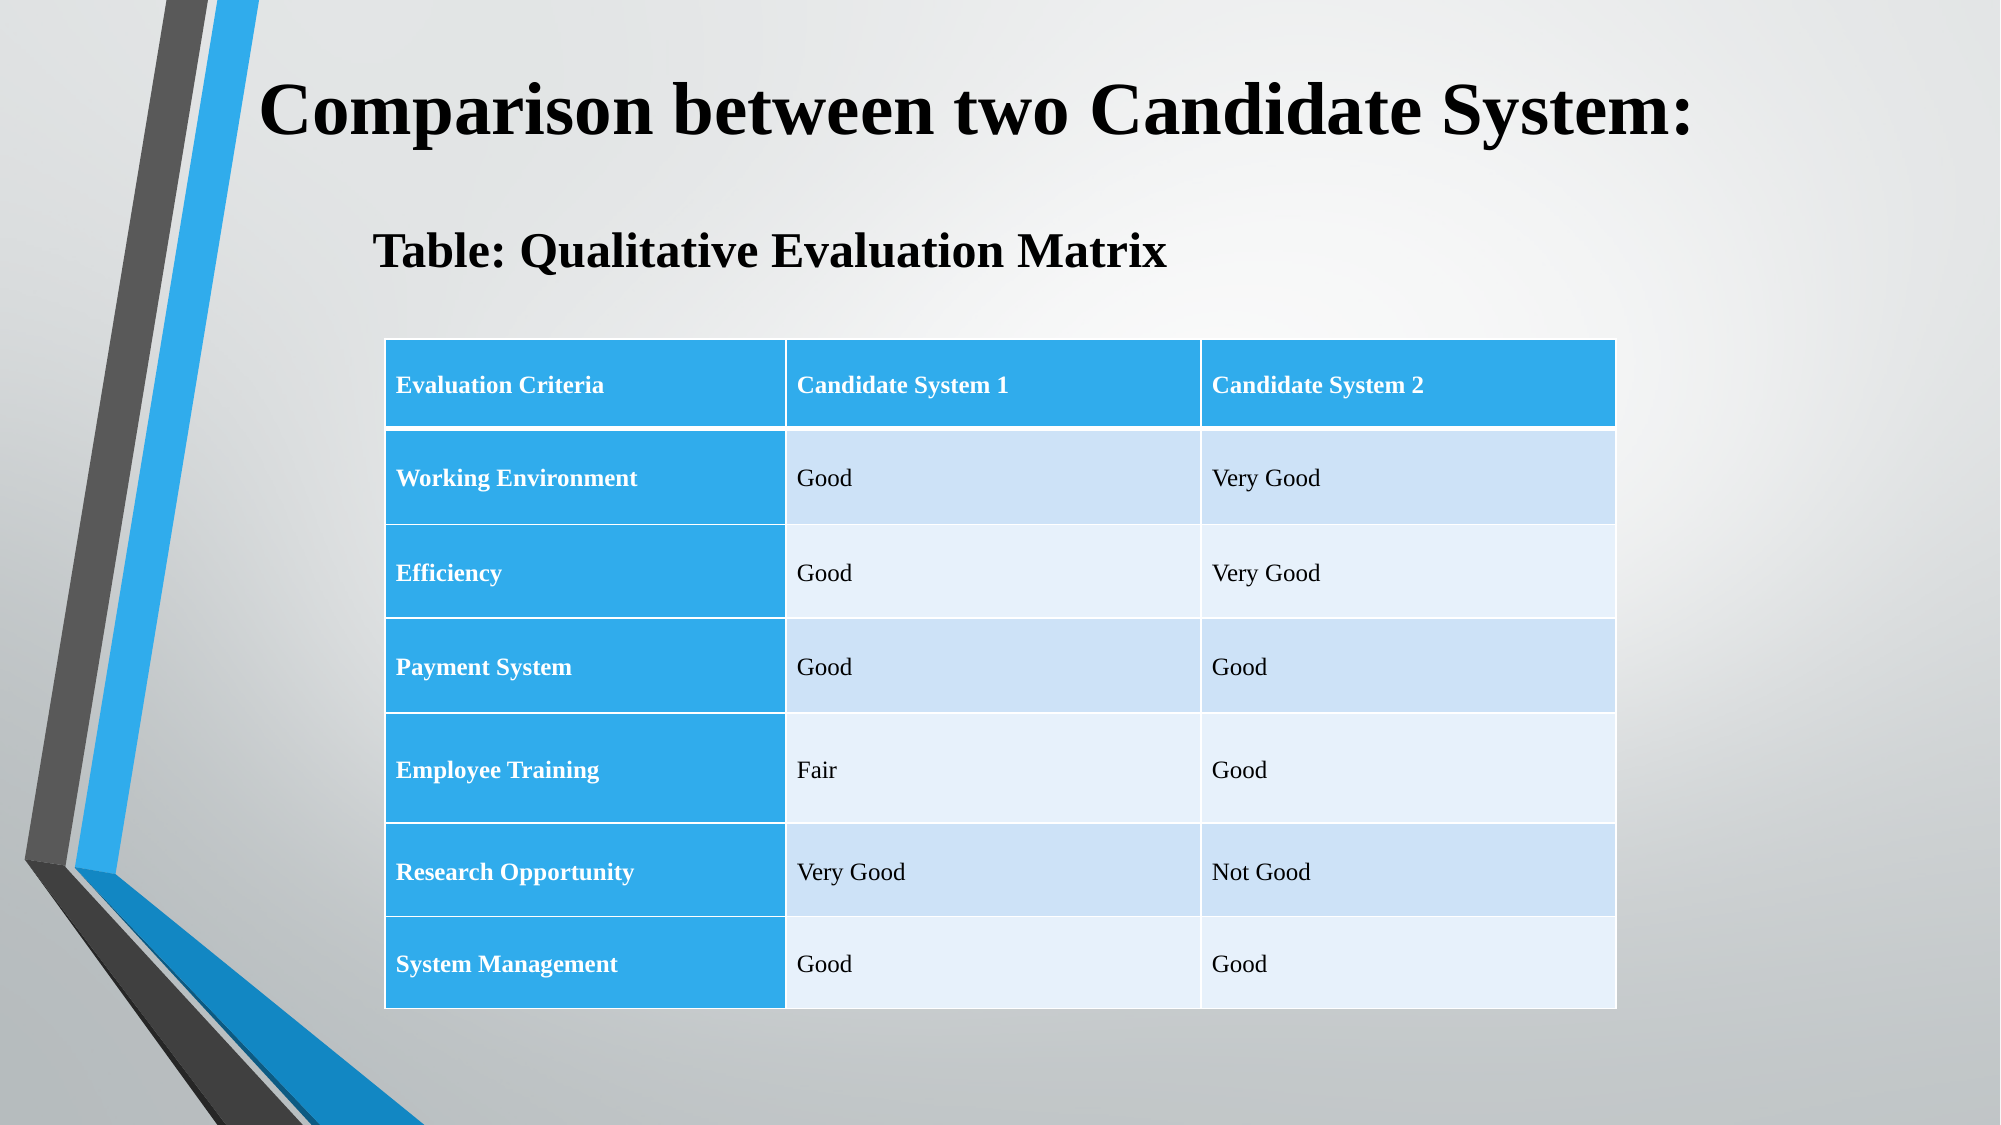

Comparison between two Candidate System:
Table: Qualitative Evaluation Matrix

| Evaluation Criteria | Candidate System 1 | Candidate System 2 |
| --- | --- | --- |
| Working Environment | Good | Very Good |
| Efficiency | Good | Very Good |
| Payment System | Good | Good |
| Employee Training | Fair | Good |
| Research Opportunity | Very Good | Not Good |
| System Management | Good | Good |